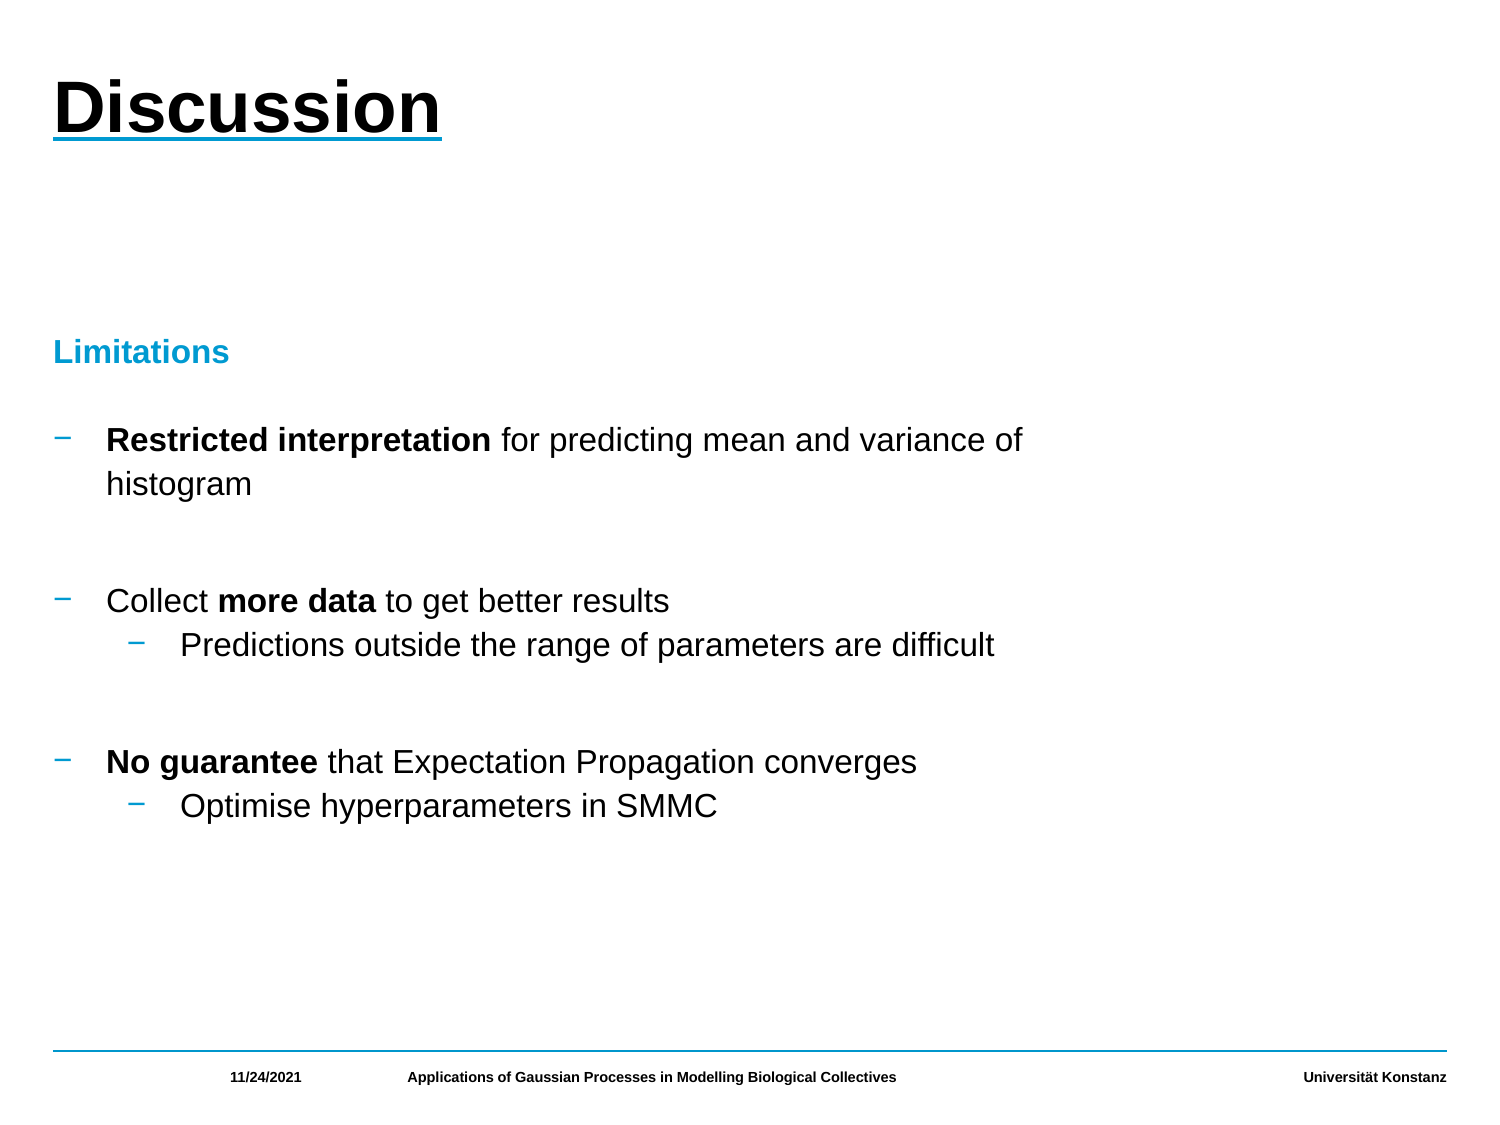

# Discussion
Limitations

Restricted interpretation for predicting mean and variance of histogram

Collect more data to get better results
Predictions outside the range of parameters are difficult

No guarantee that Expectation Propagation converges
Optimise hyperparameters in SMMC
11/24/2021
Applications of Gaussian Processes in Modelling Biological Collectives
42